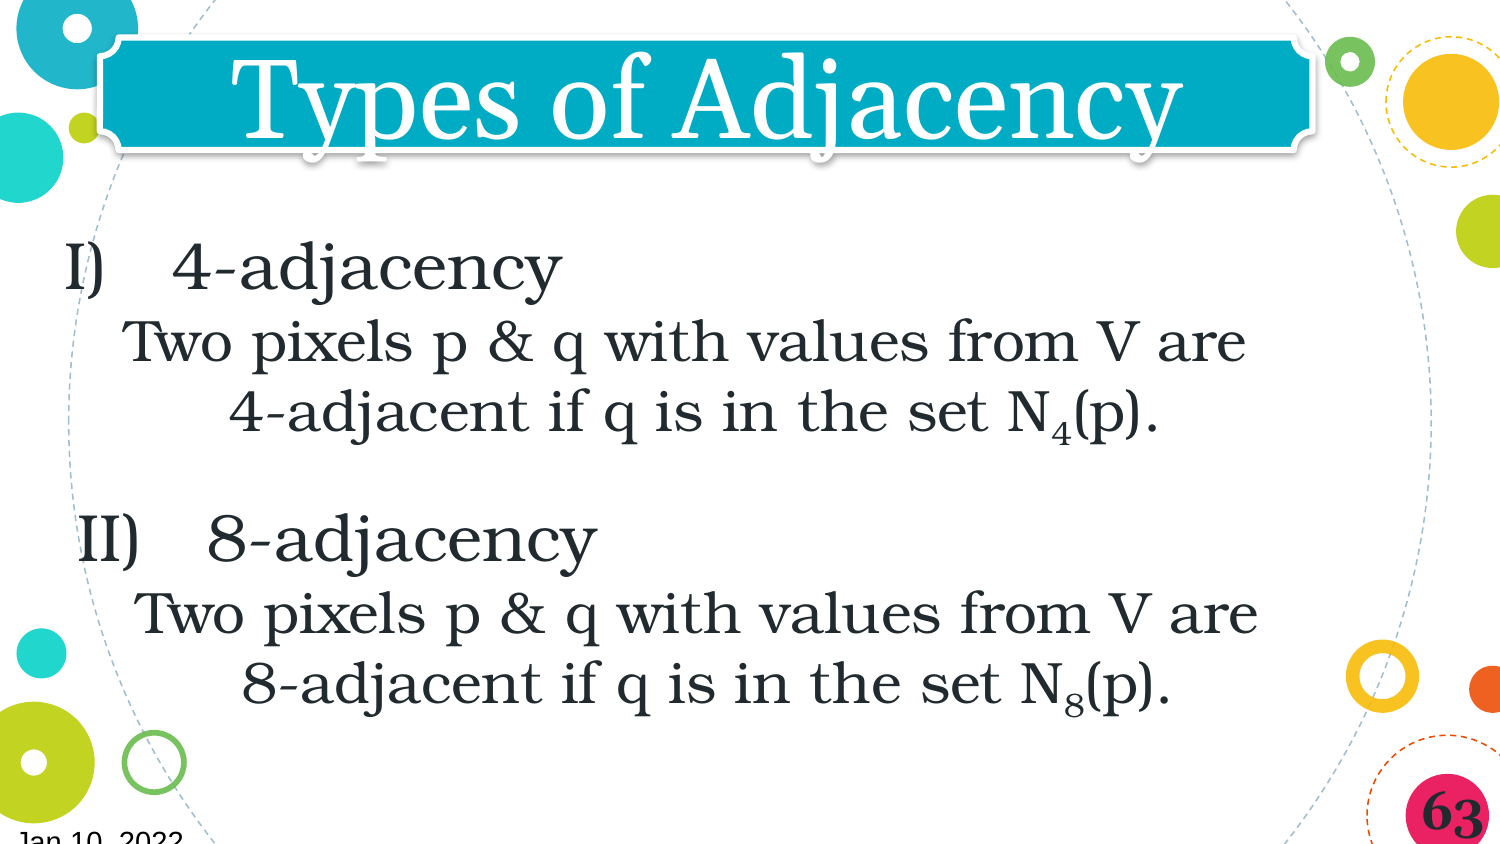

Types of Adjacency
I)   4-adjacency
Two pixels p & q with values from V are
4-adjacent if q is in the set N4(p).
II)   8-adjacency
Two pixels p & q with values from V are
8-adjacent if q is in the set N8(p).
63
Jan 10, 2022